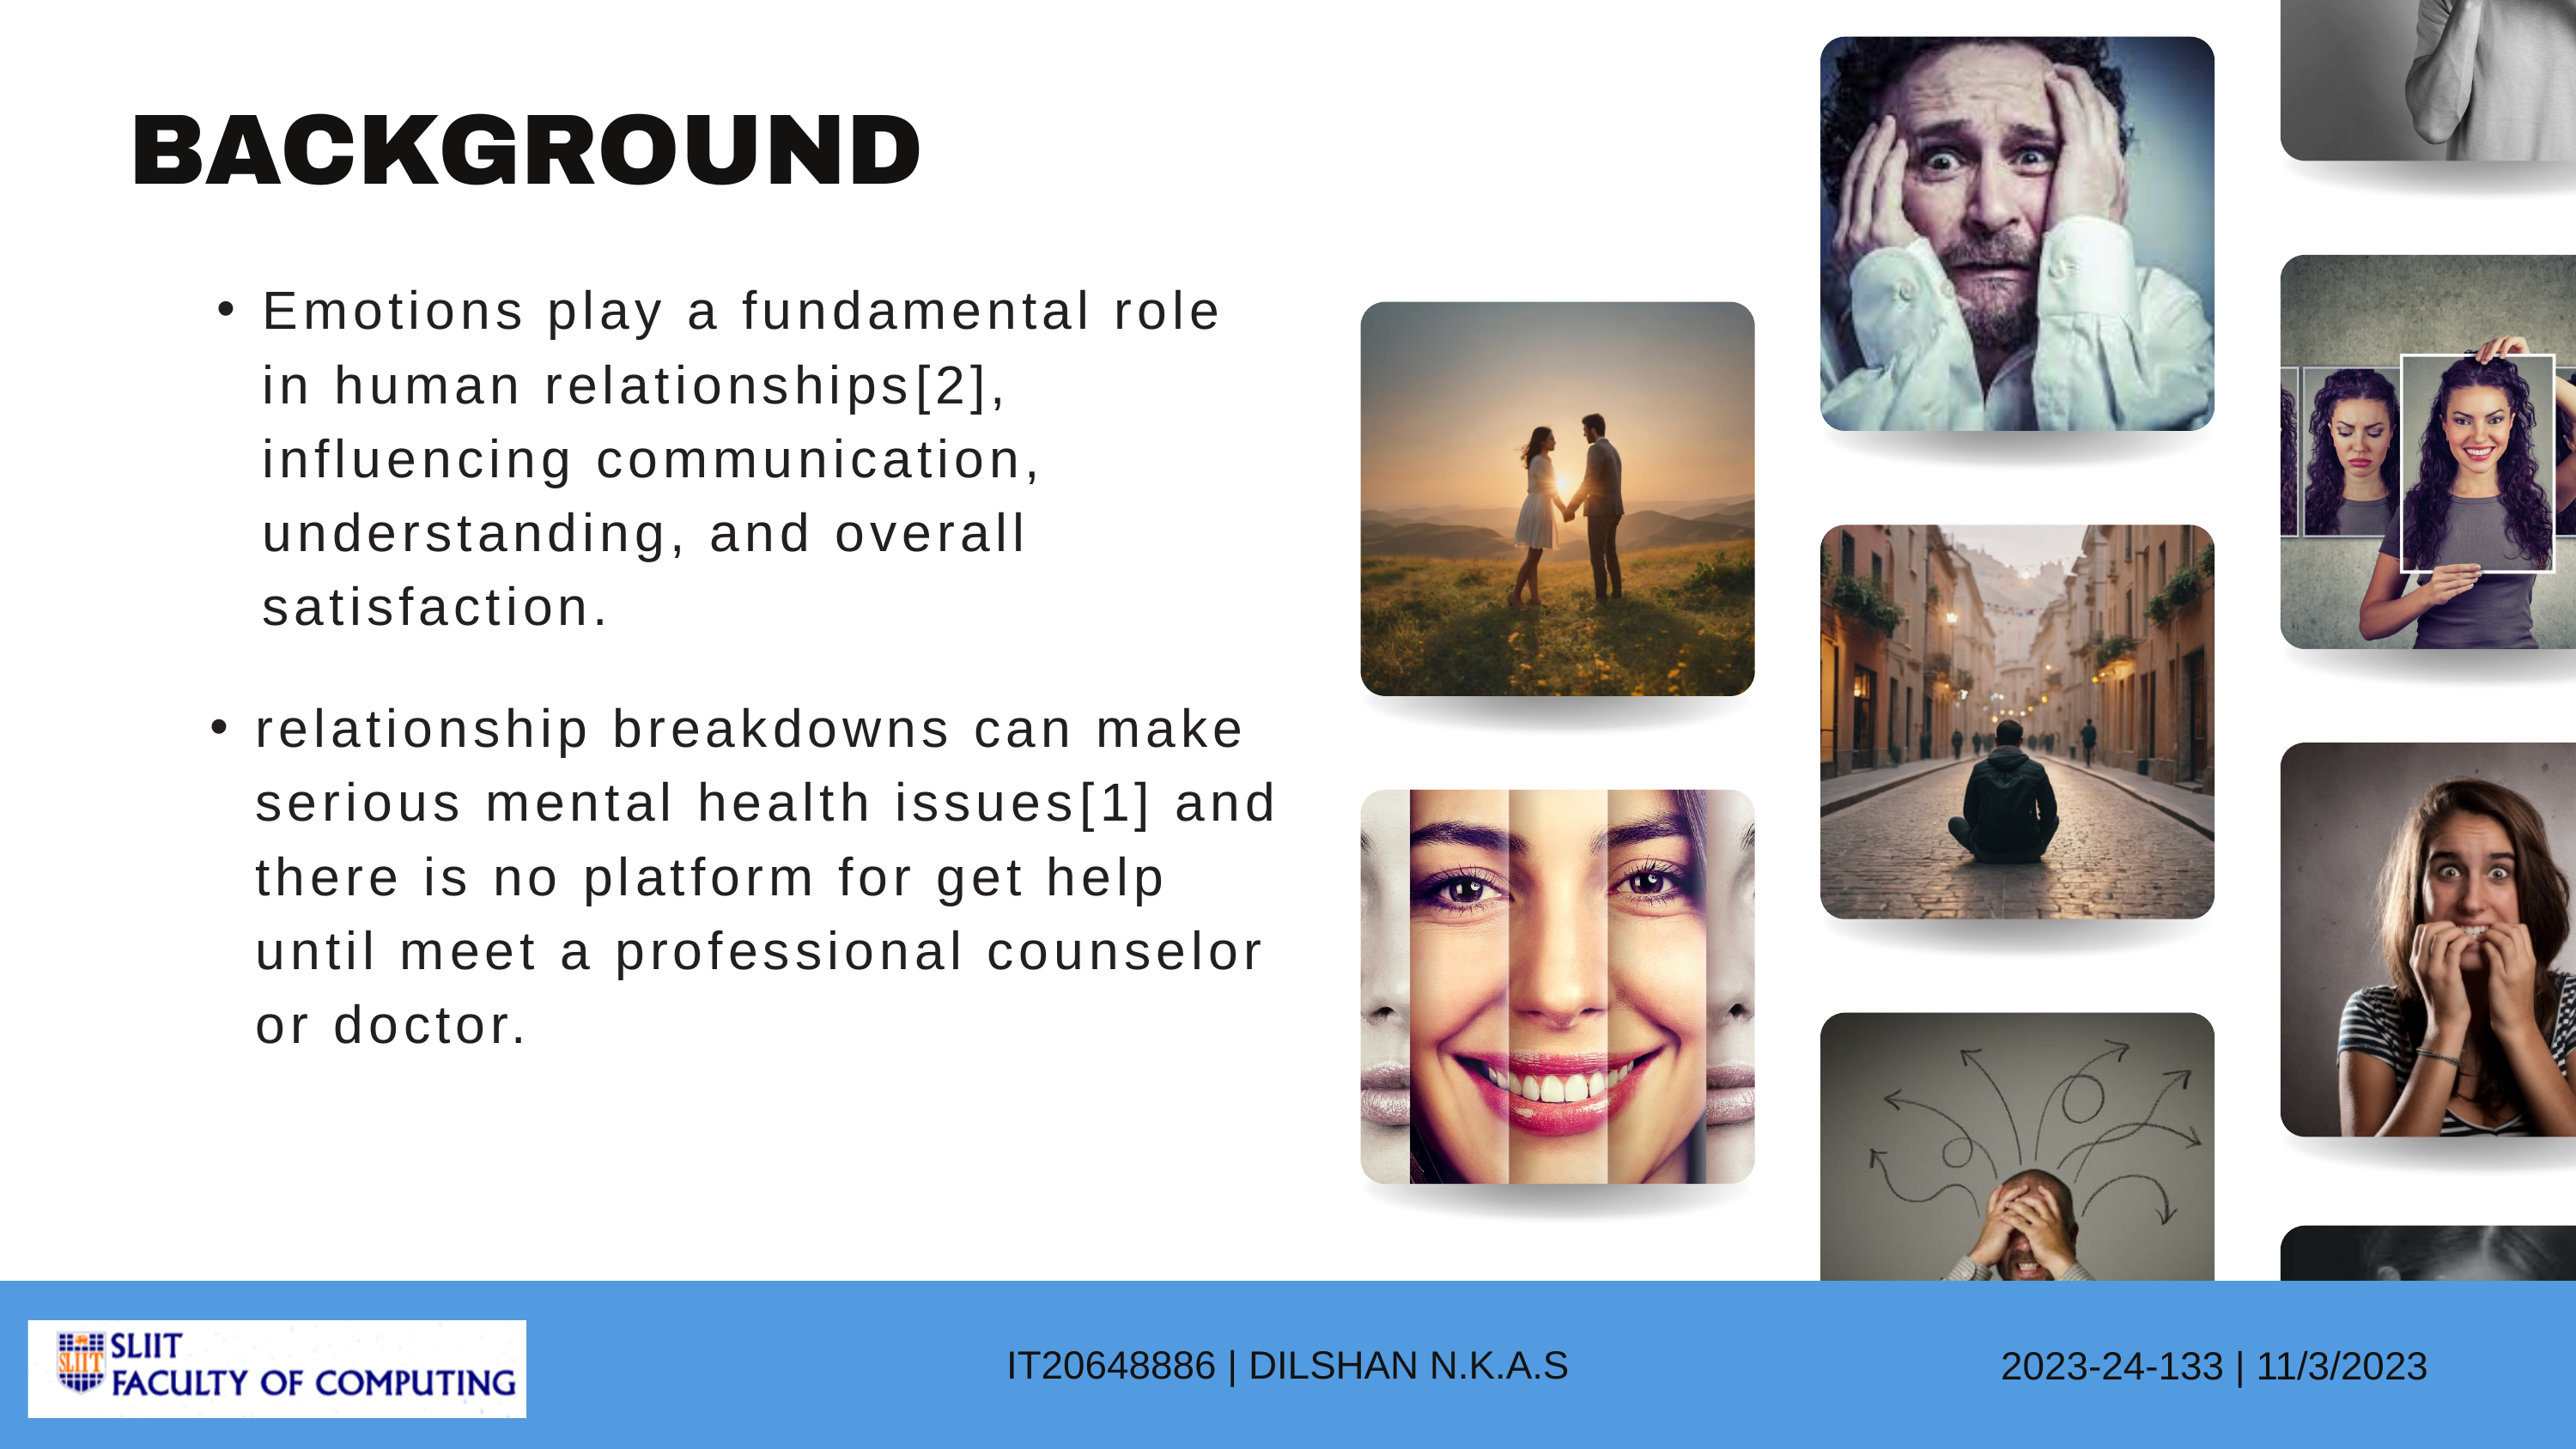

BACKGROUND

Emotions play a fundamental role in human relationships[2], influencing communication, understanding, and overall satisfaction.

relationship breakdowns can make serious mental health issues[1] and there is no platform for get help until meet a professional counselor or doctor.

IT20648886 | DILSHAN N.K.A.S
2023-24-133 | 11/3/2023